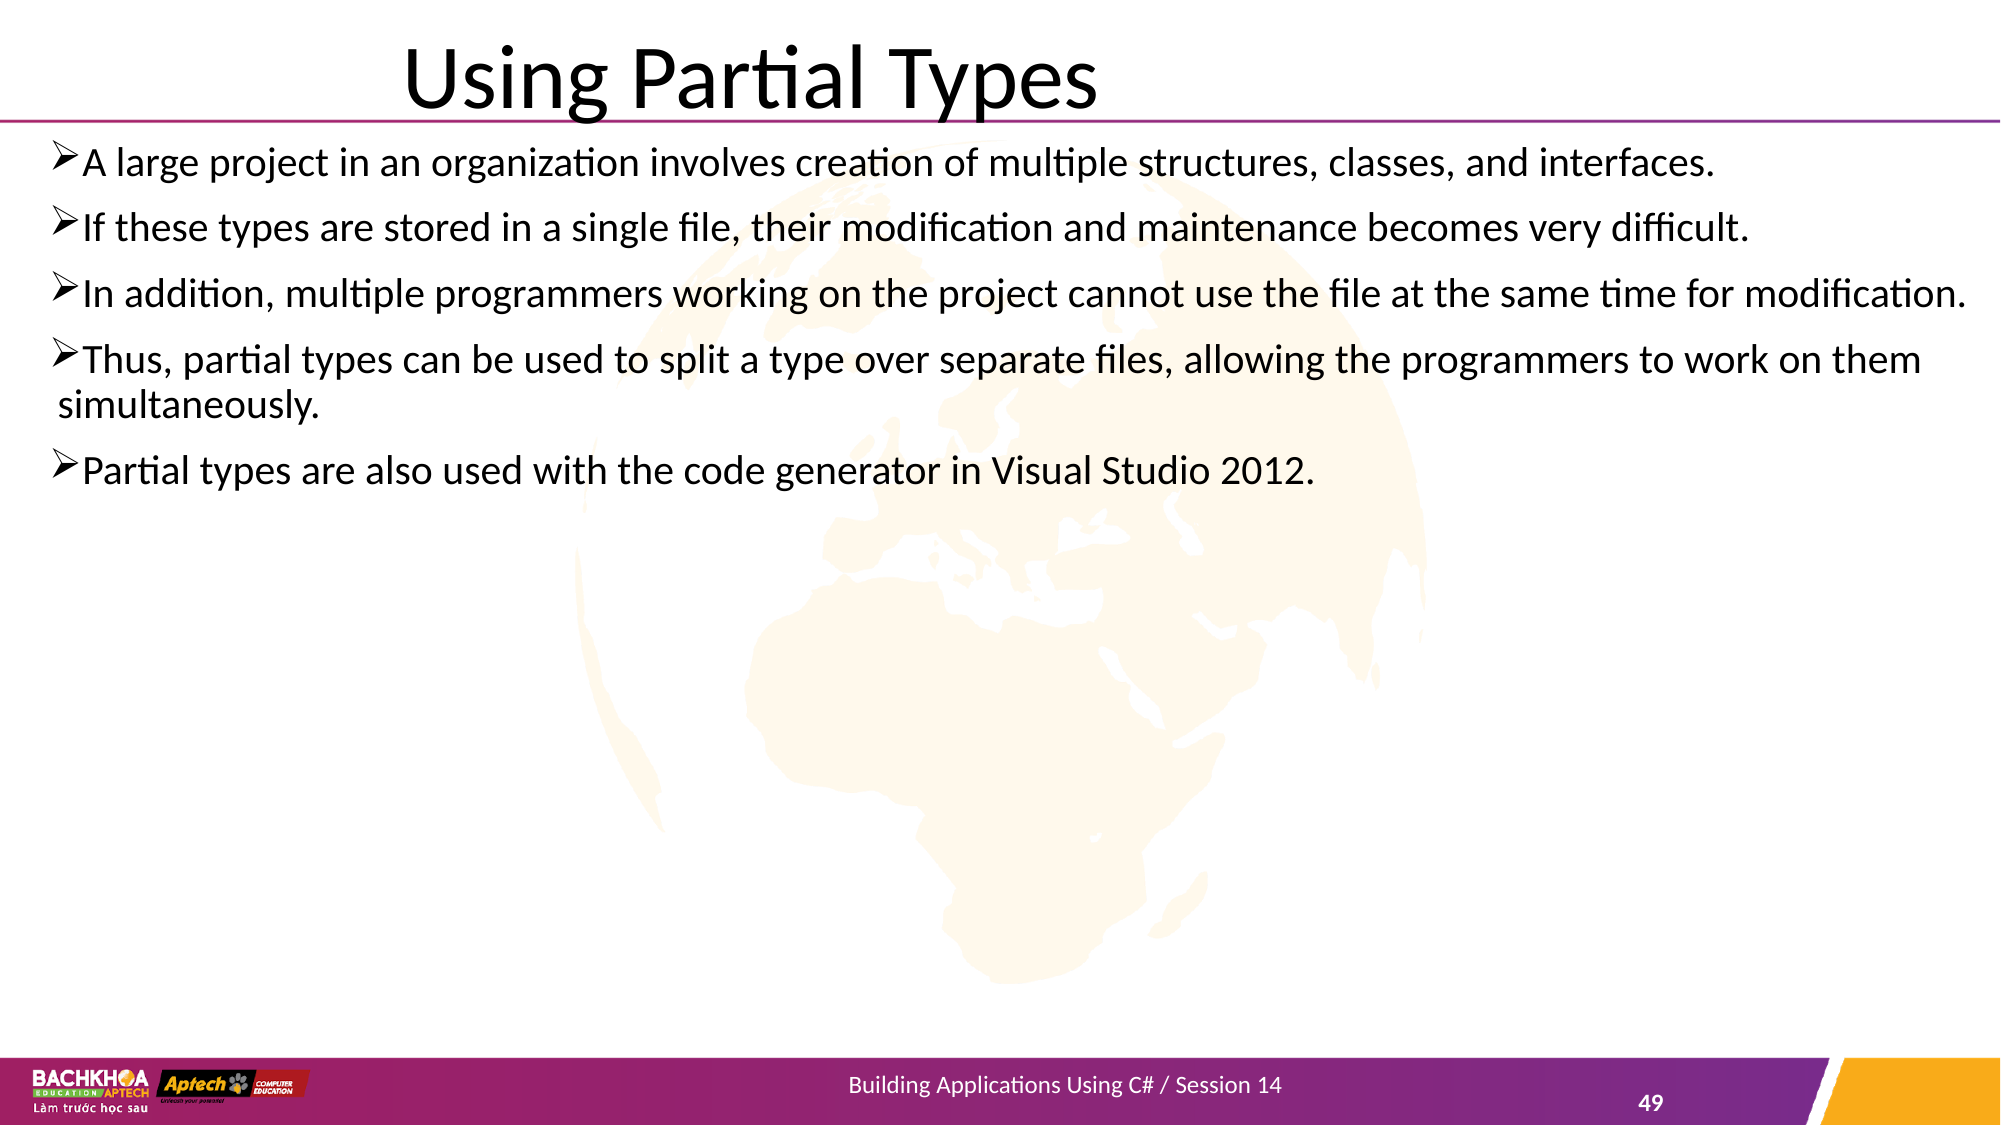

# Using Partial Types
A large project in an organization involves creation of multiple structures, classes, and interfaces.
If these types are stored in a single file, their modification and maintenance becomes very difficult.
In addition, multiple programmers working on the project cannot use the file at the same time for modification.
Thus, partial types can be used to split a type over separate files, allowing the programmers to work on them simultaneously.
Partial types are also used with the code generator in Visual Studio 2012.
Building Applications Using C# / Session 14
49